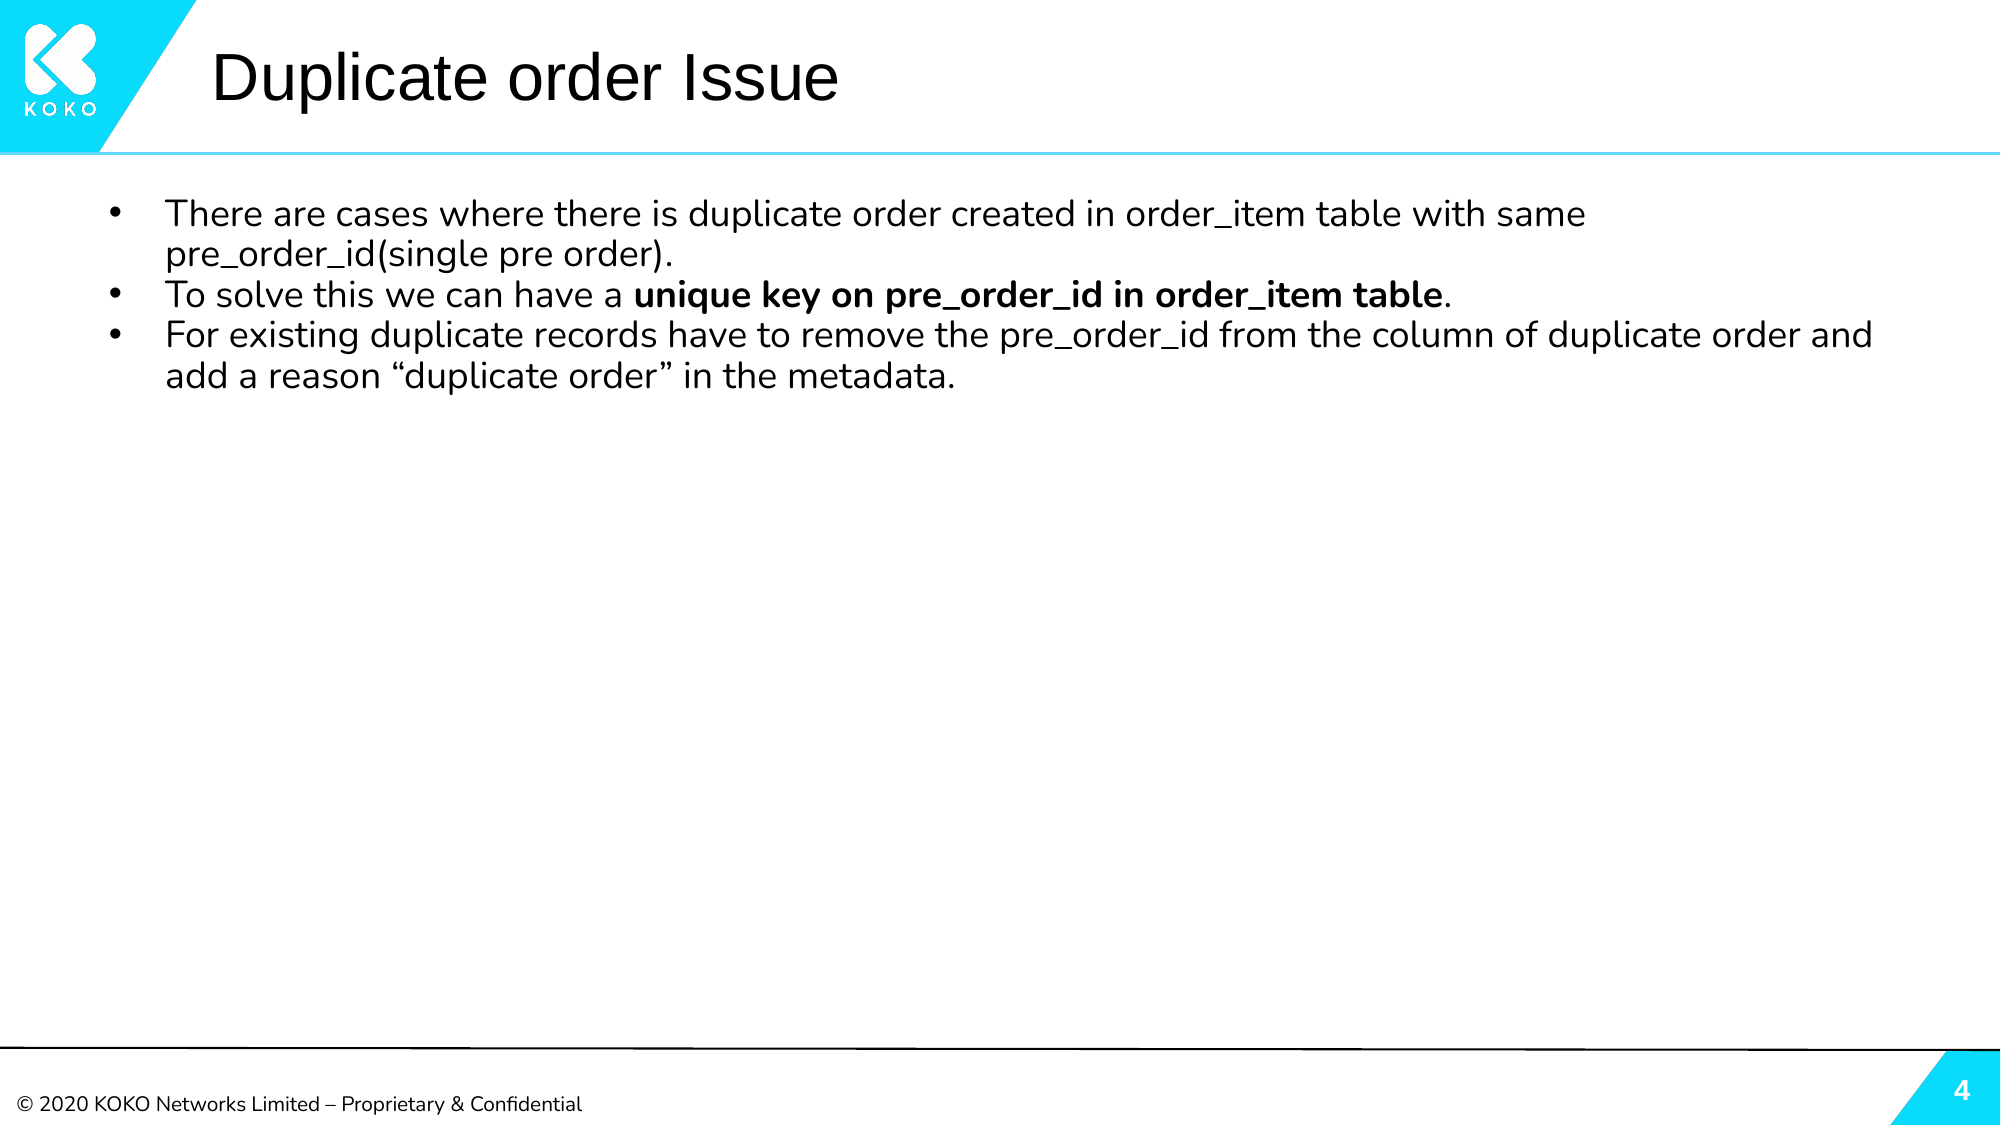

# Duplicate order Issue
There are cases where there is duplicate order created in order_item table with same pre_order_id(single pre order).
To solve this we can have a unique key on pre_order_id in order_item table.
For existing duplicate records have to remove the pre_order_id from the column of duplicate order and add a reason “duplicate order” in the metadata.
4